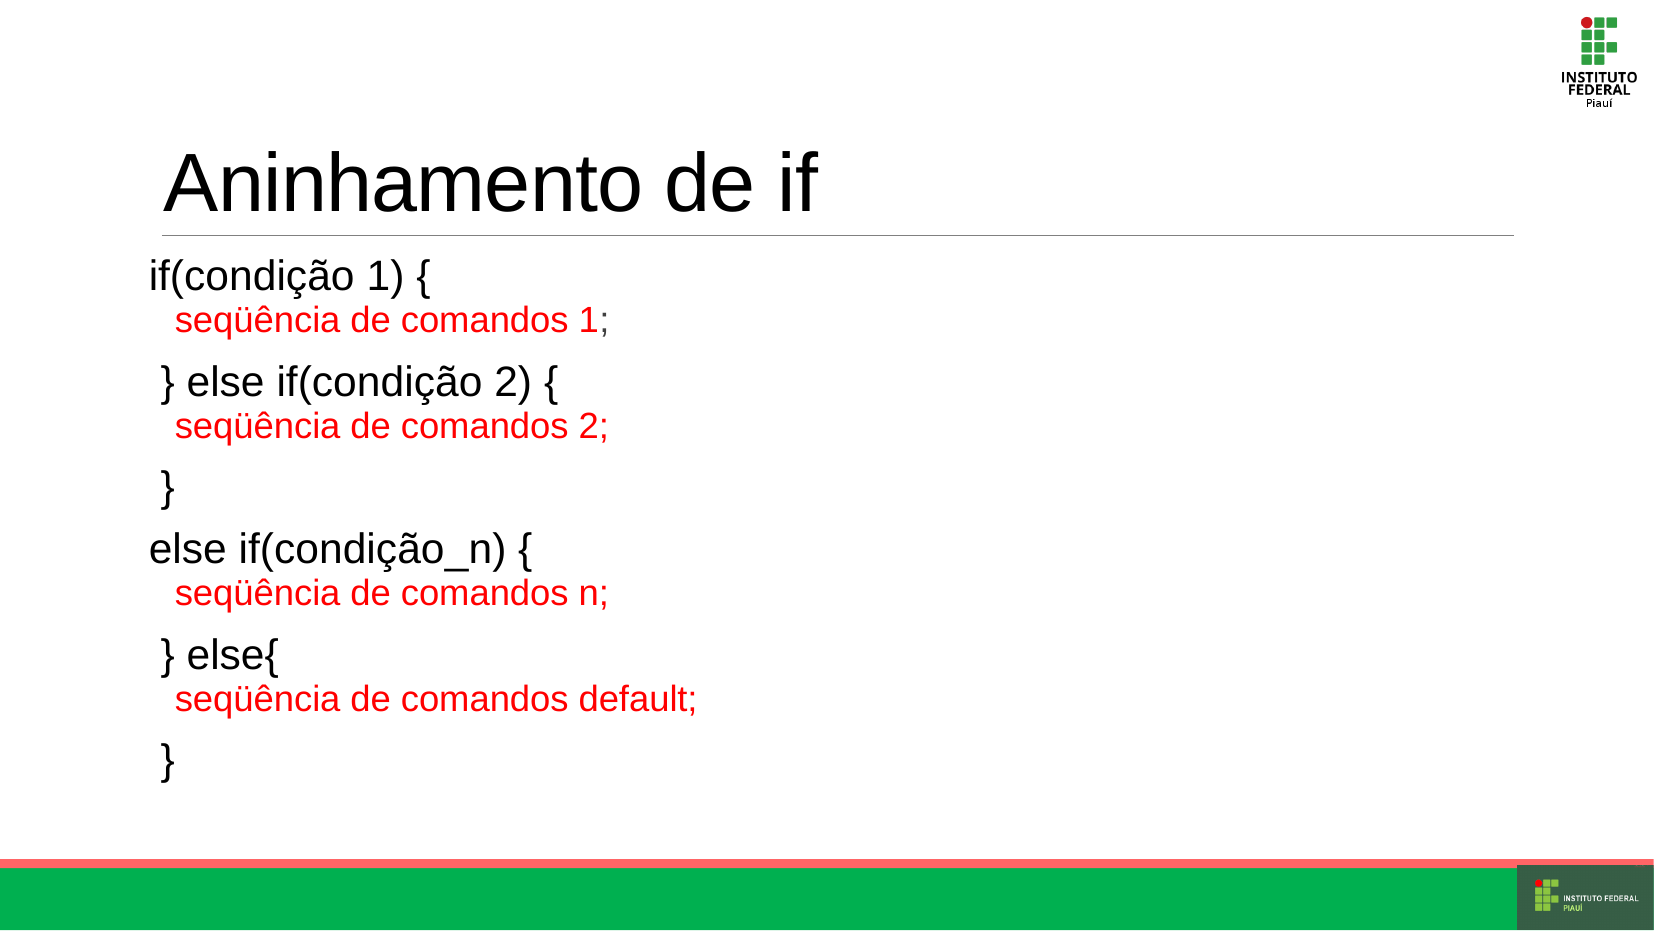

# Aninhamento de if
if(condição 1) {
seqüência de comandos 1;
			} else if(condição 2) {
seqüência de comandos 2;
			}
else if(condição_n) {
seqüência de comandos n;
			} else{
seqüência de comandos default;
			}